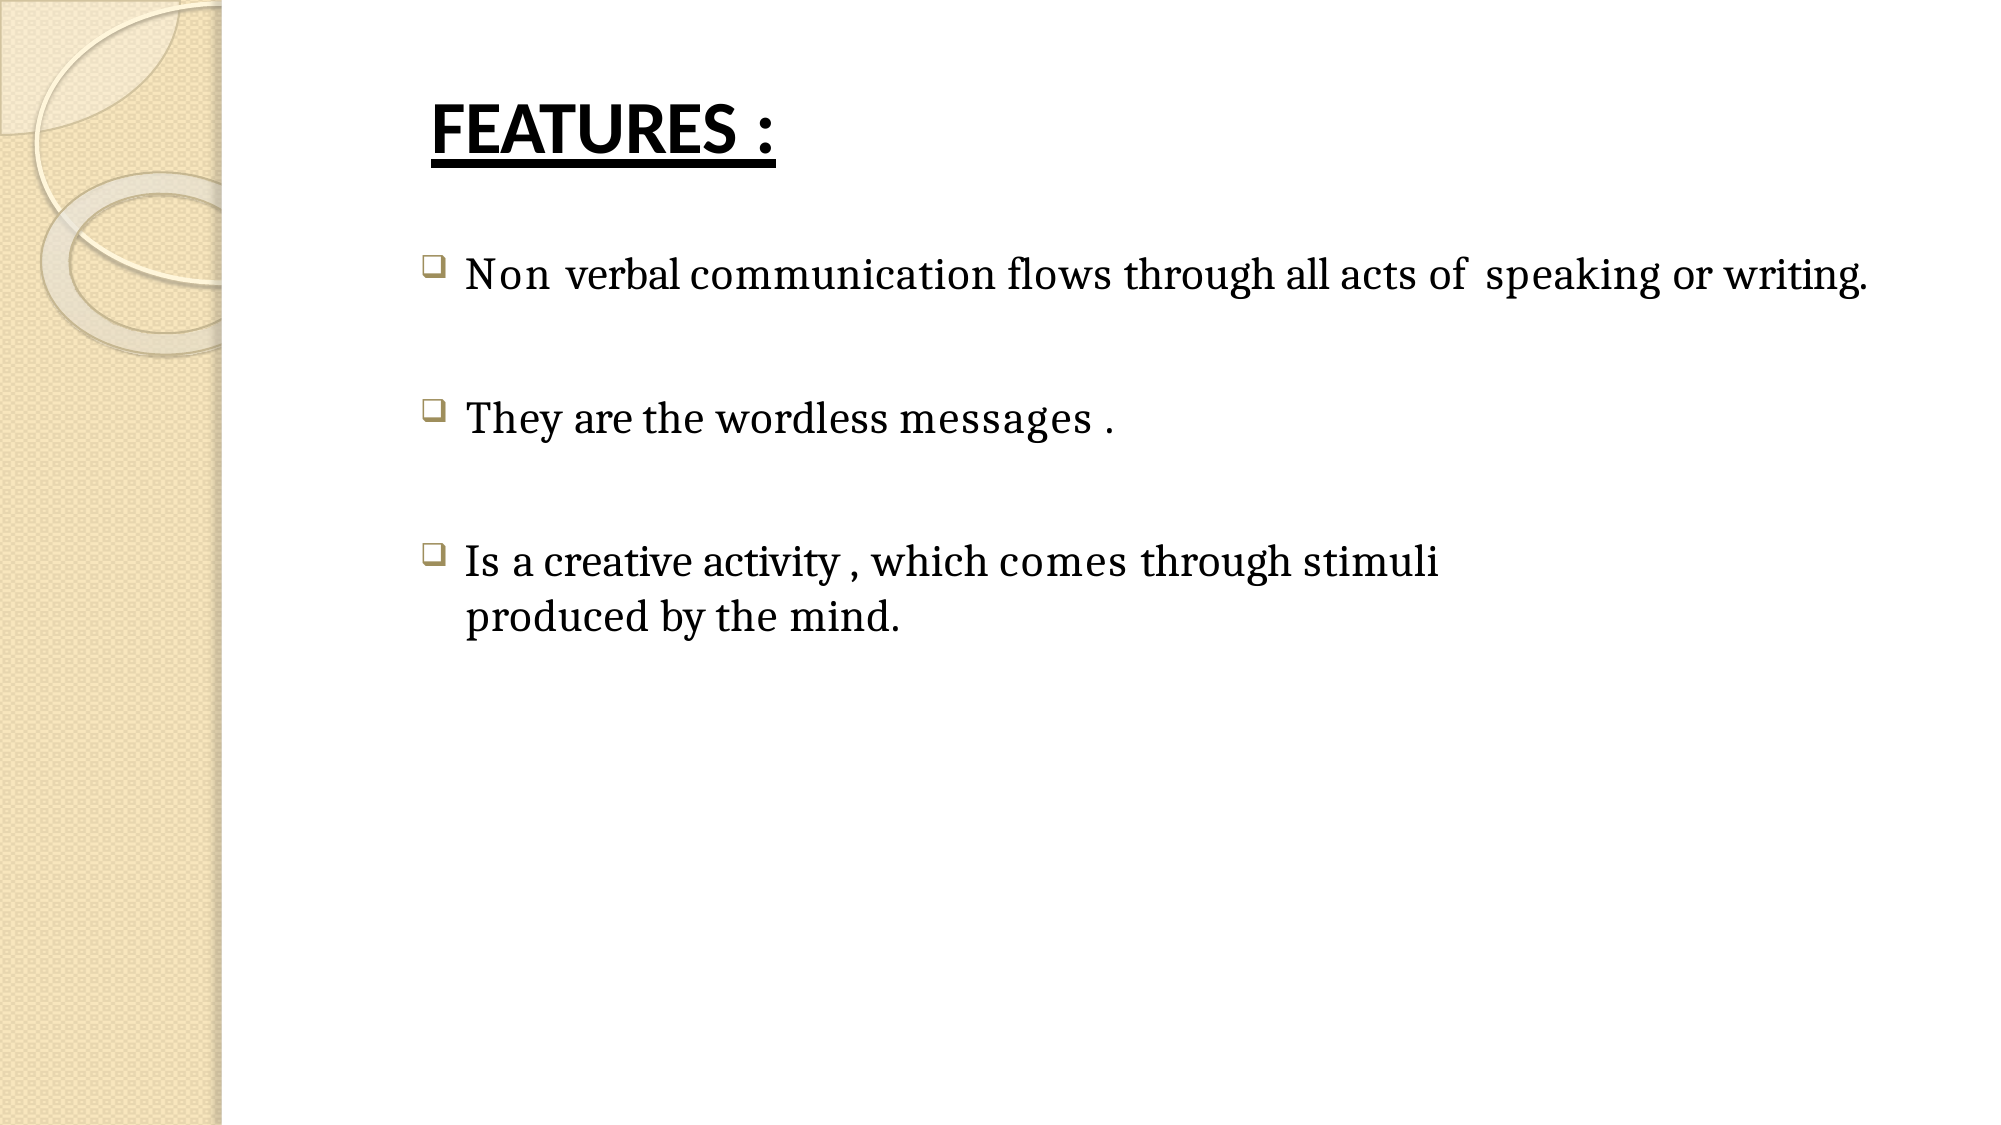

# FEATURES :
Non verbal communication flows through all acts of  speaking or writing.

They are the wordless messages .

Is a creative activity , which comes through stimuli
produced by the mind.